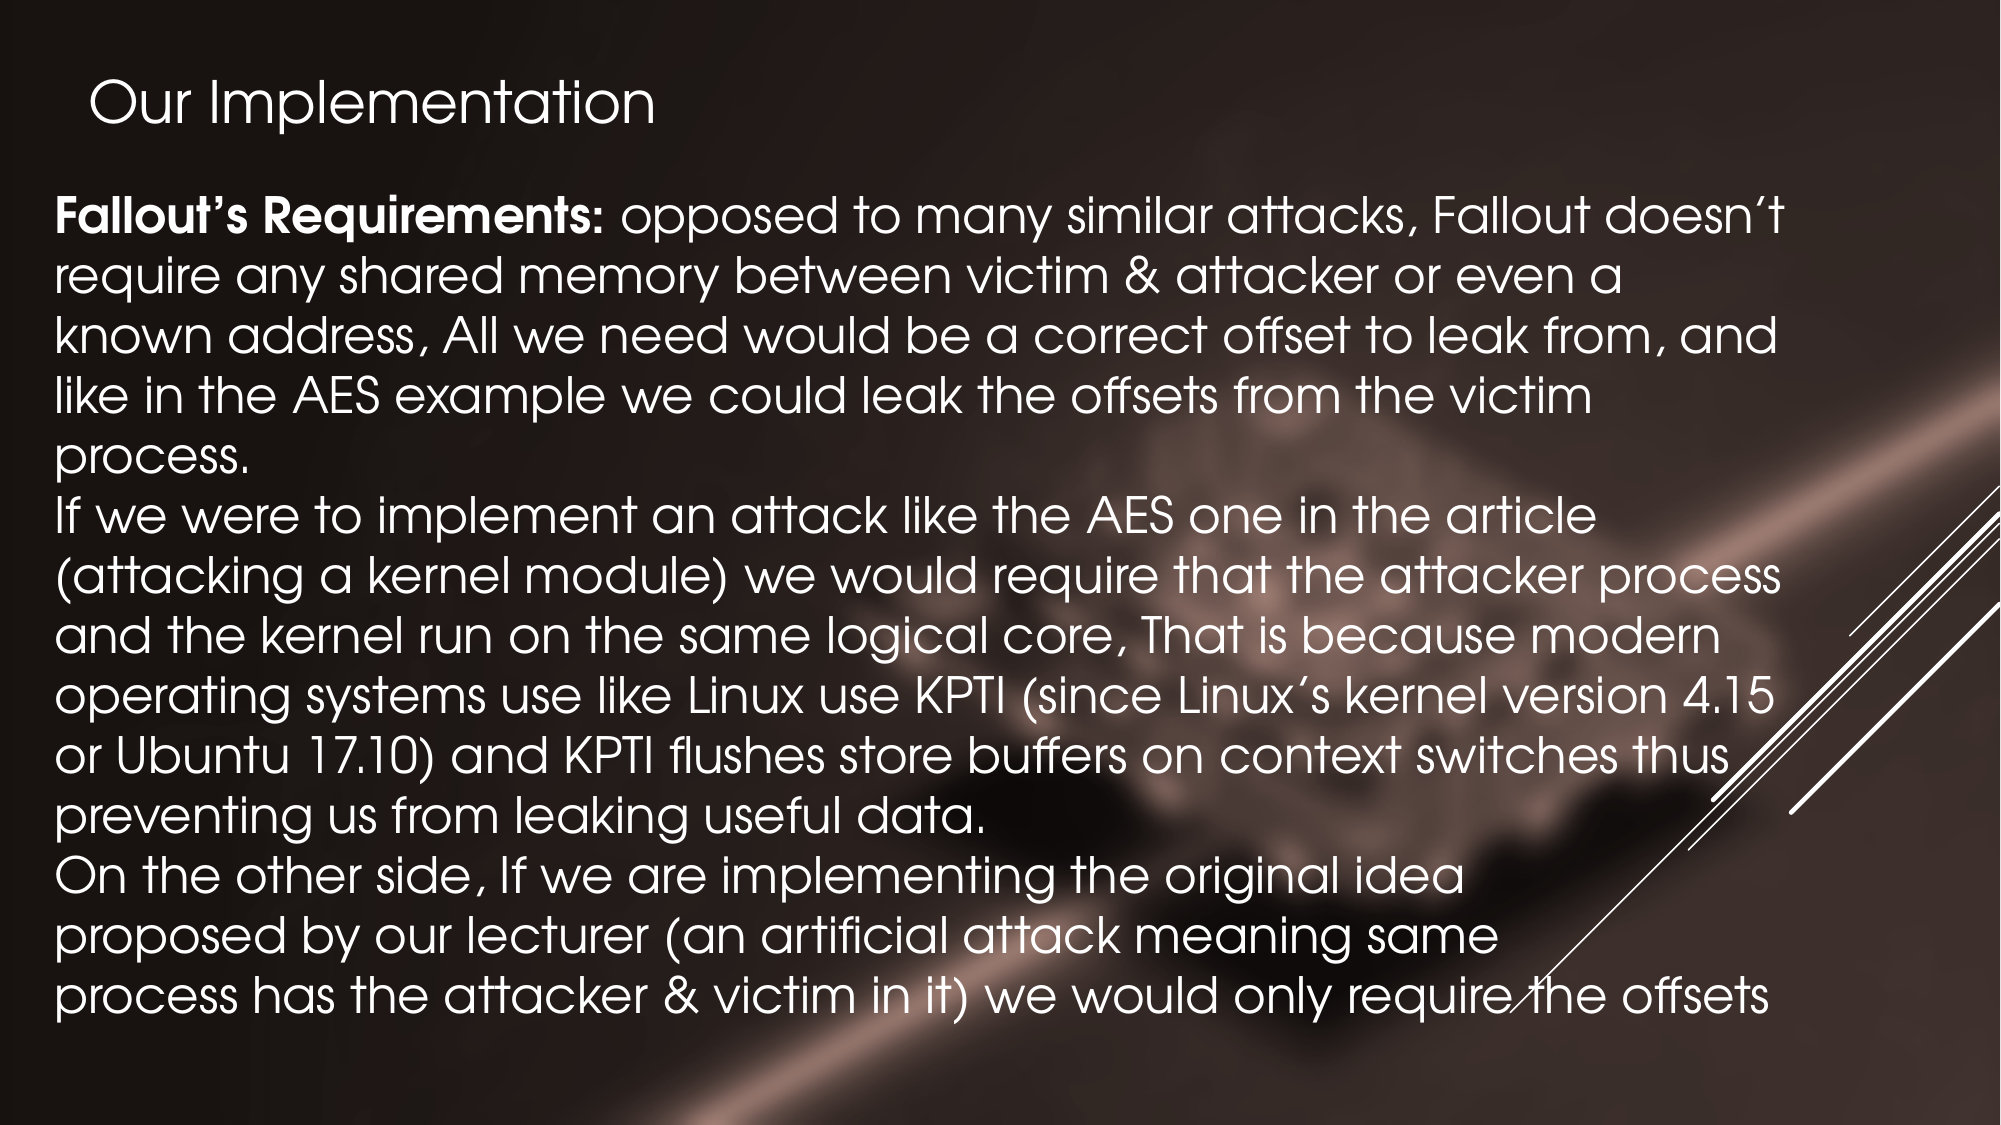

Our Implementation
Fallout’s Requirements: opposed to many similar attacks, Fallout doesn’t require any shared memory between victim & attacker or even a known address, All we need would be a correct offset to leak from, and like in the AES example we could leak the offsets from the victim process.
If we were to implement an attack like the AES one in the article (attacking a kernel module) we would require that the attacker process and the kernel run on the same logical core, That is because modern operating systems use like Linux use KPTI (since Linux’s kernel version 4.15 or Ubuntu 17.10) and KPTI flushes store buffers on context switches thus preventing us from leaking useful data.
On the other side, If we are implementing the original idea
proposed by our lecturer (an artificial attack meaning same
process has the attacker & victim in it) we would only require the offsets